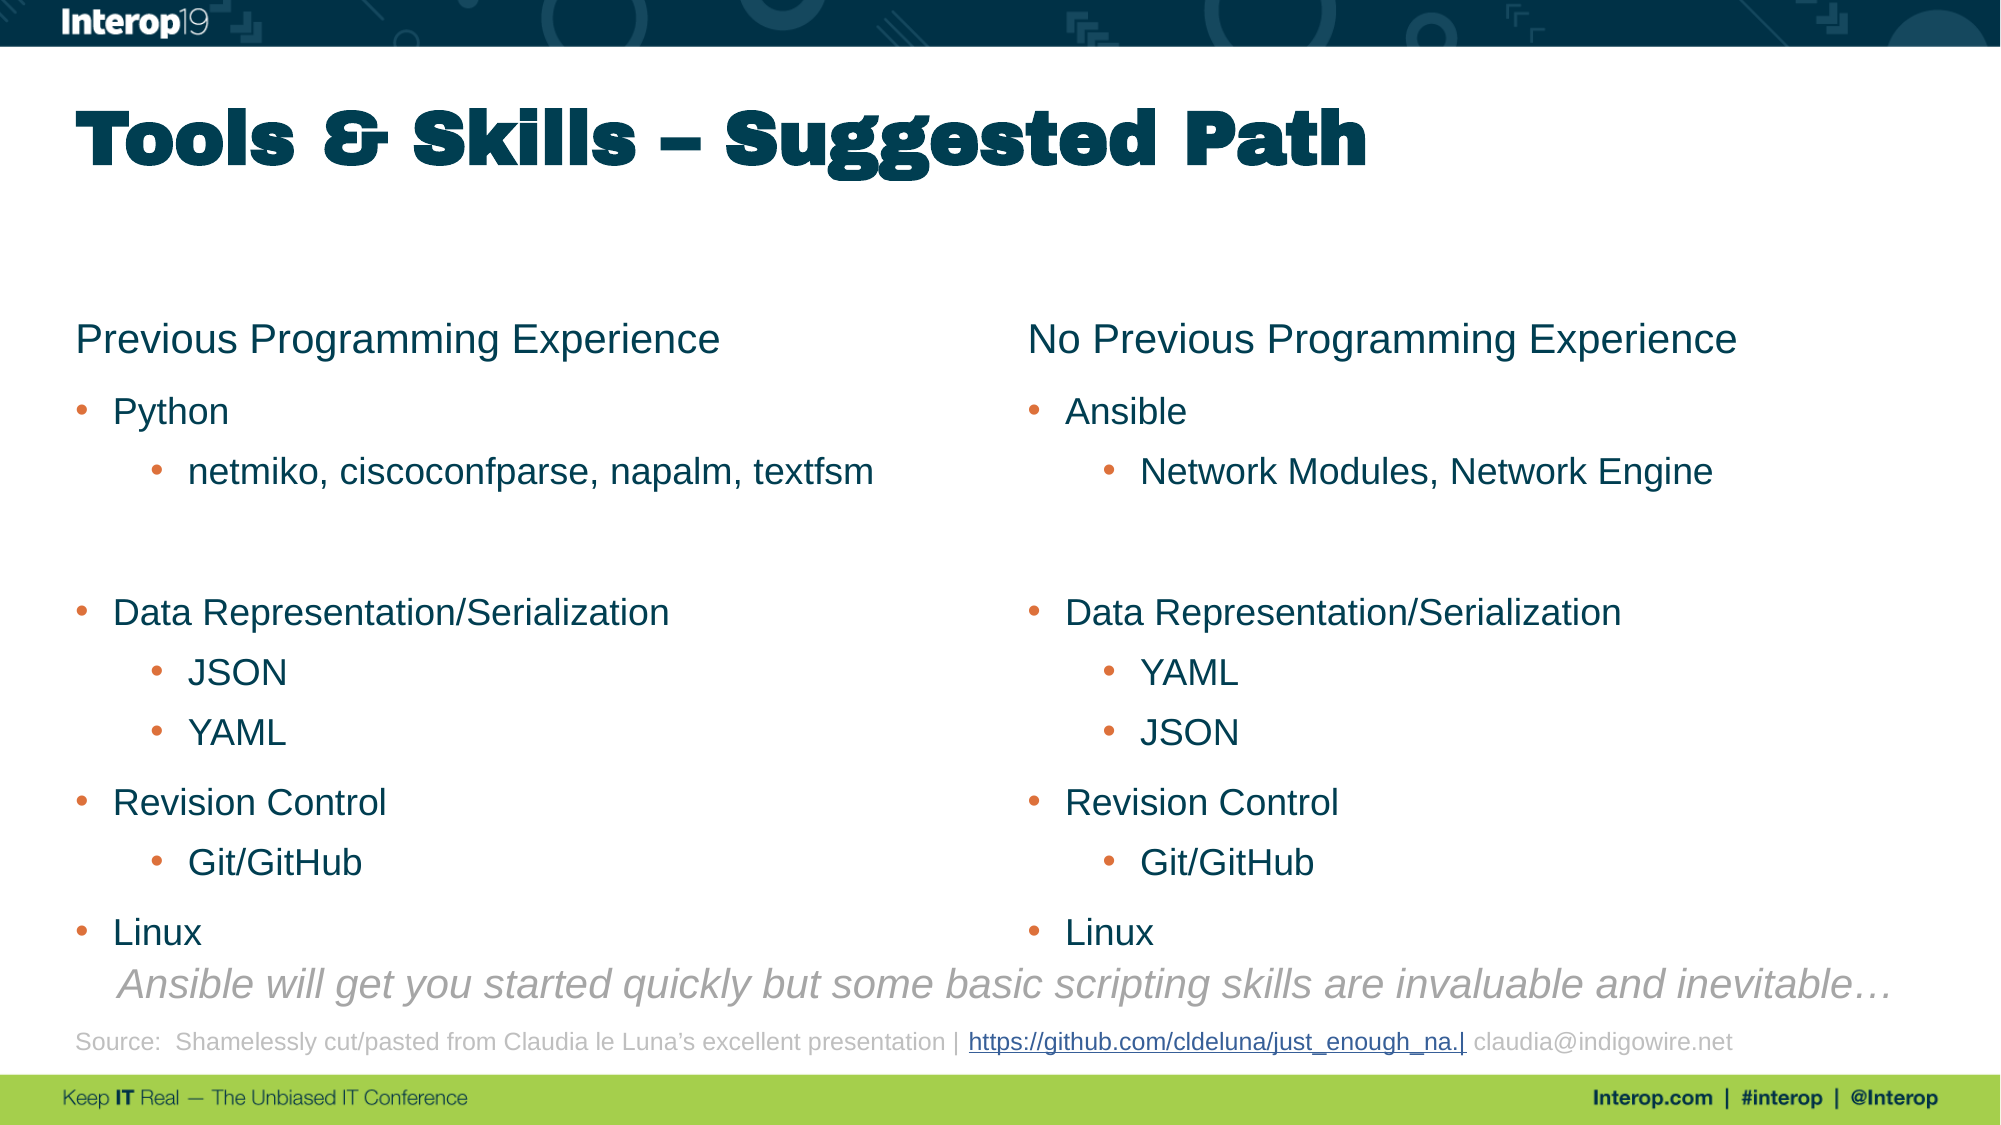

# Tools & Skills – Suggested Path
Previous Programming Experience
Python
netmiko, ciscoconfparse, napalm, textfsm

Data Representation/Serialization
JSON
YAML
Revision Control
Git/GitHub
Linux
No Previous Programming Experience
Ansible
Network Modules, Network Engine

Data Representation/Serialization
YAML
JSON
Revision Control
Git/GitHub
Linux
Ansible will get you started quickly but some basic scripting skills are invaluable and inevitable…
Source:  Shamelessly cut/pasted from Claudia le Luna’s excellent presentation | https://github.com/cldeluna/just_enough_na.| claudia@indigowire.net